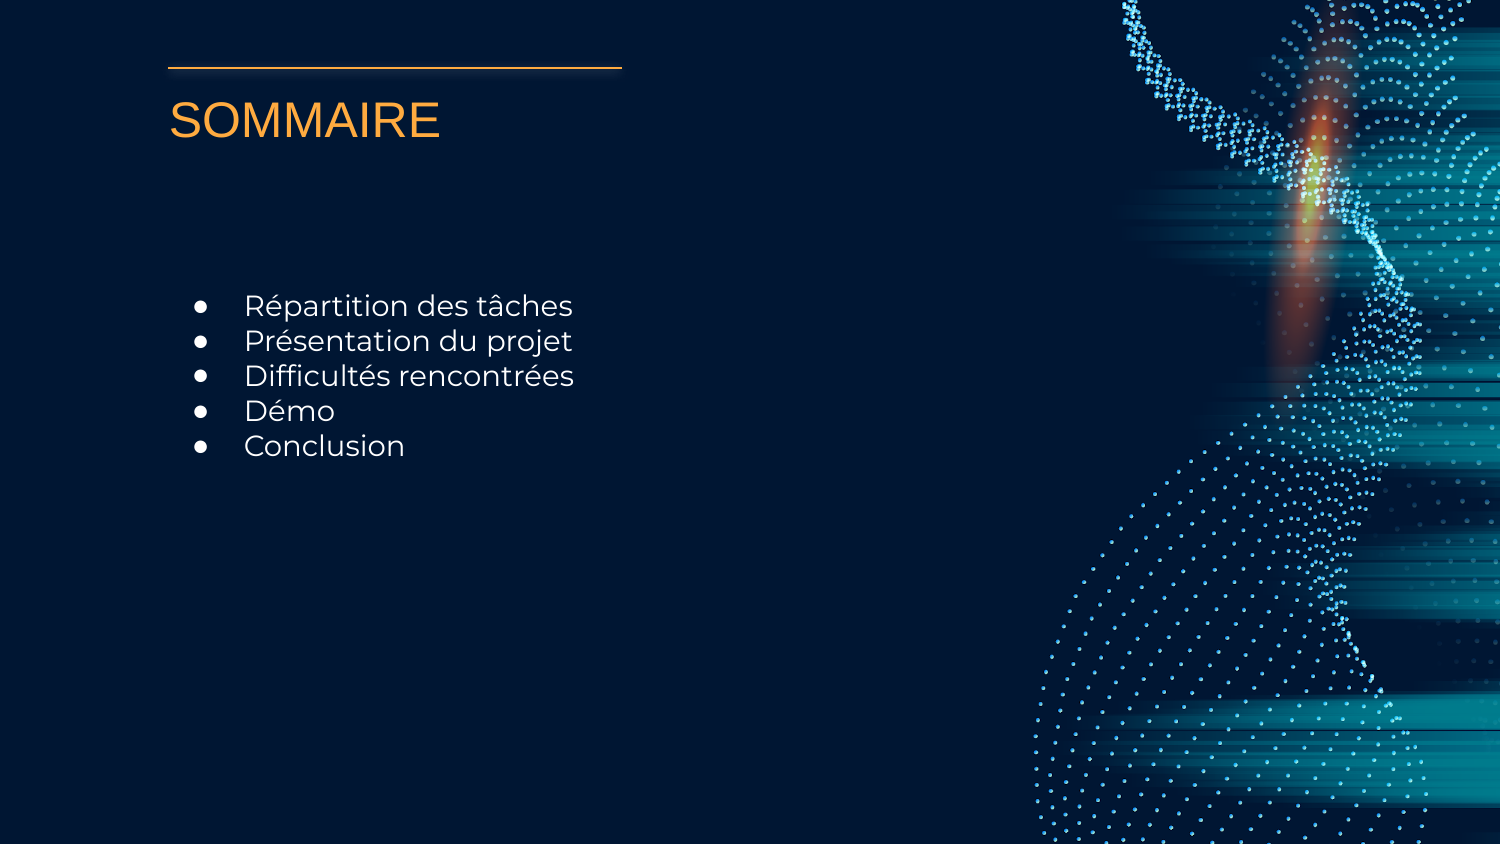

# SOMMAIRE
Répartition des tâches
Présentation du projet
Difficultés rencontrées
Démo
Conclusion